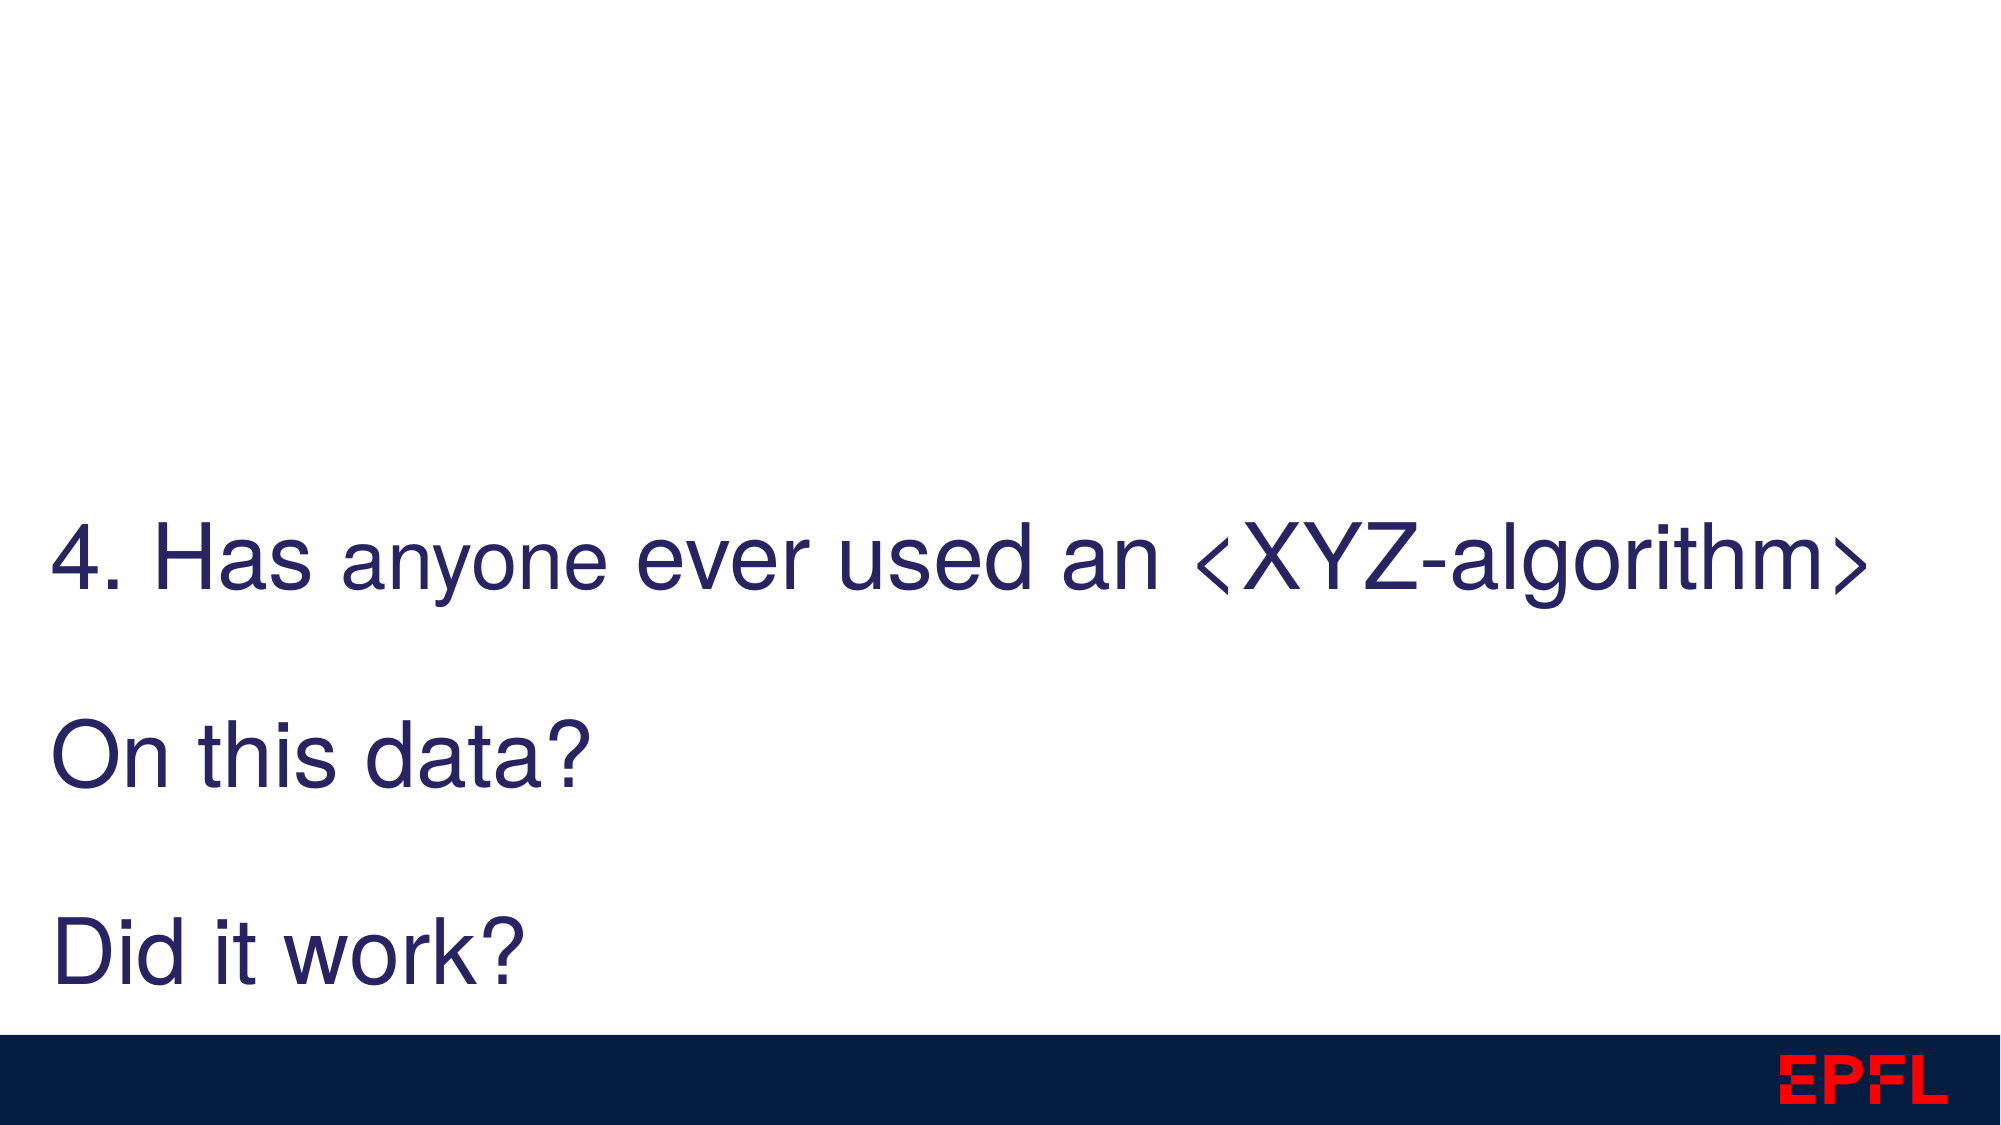

4. Has anyone ever used an <XYZ-algorithm>

On this data?

Did it work?